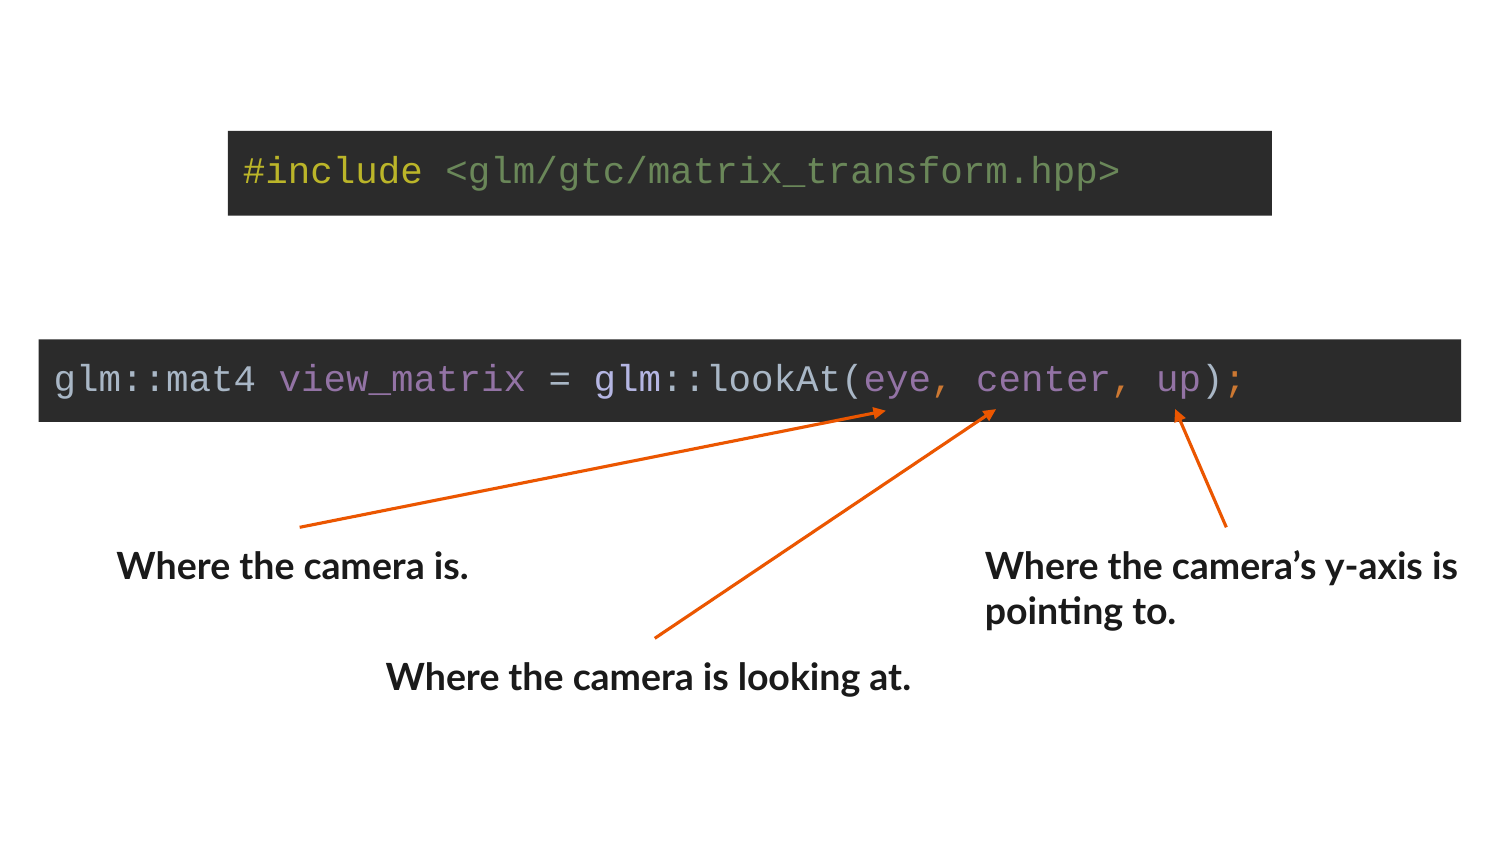

#include <glm/gtc/matrix_transform.hpp>
glm::mat4 view_matrix = glm::lookAt(eye, center, up);
Where the camera is.
Where the camera’s y-axis is pointing to.
Where the camera is looking at.